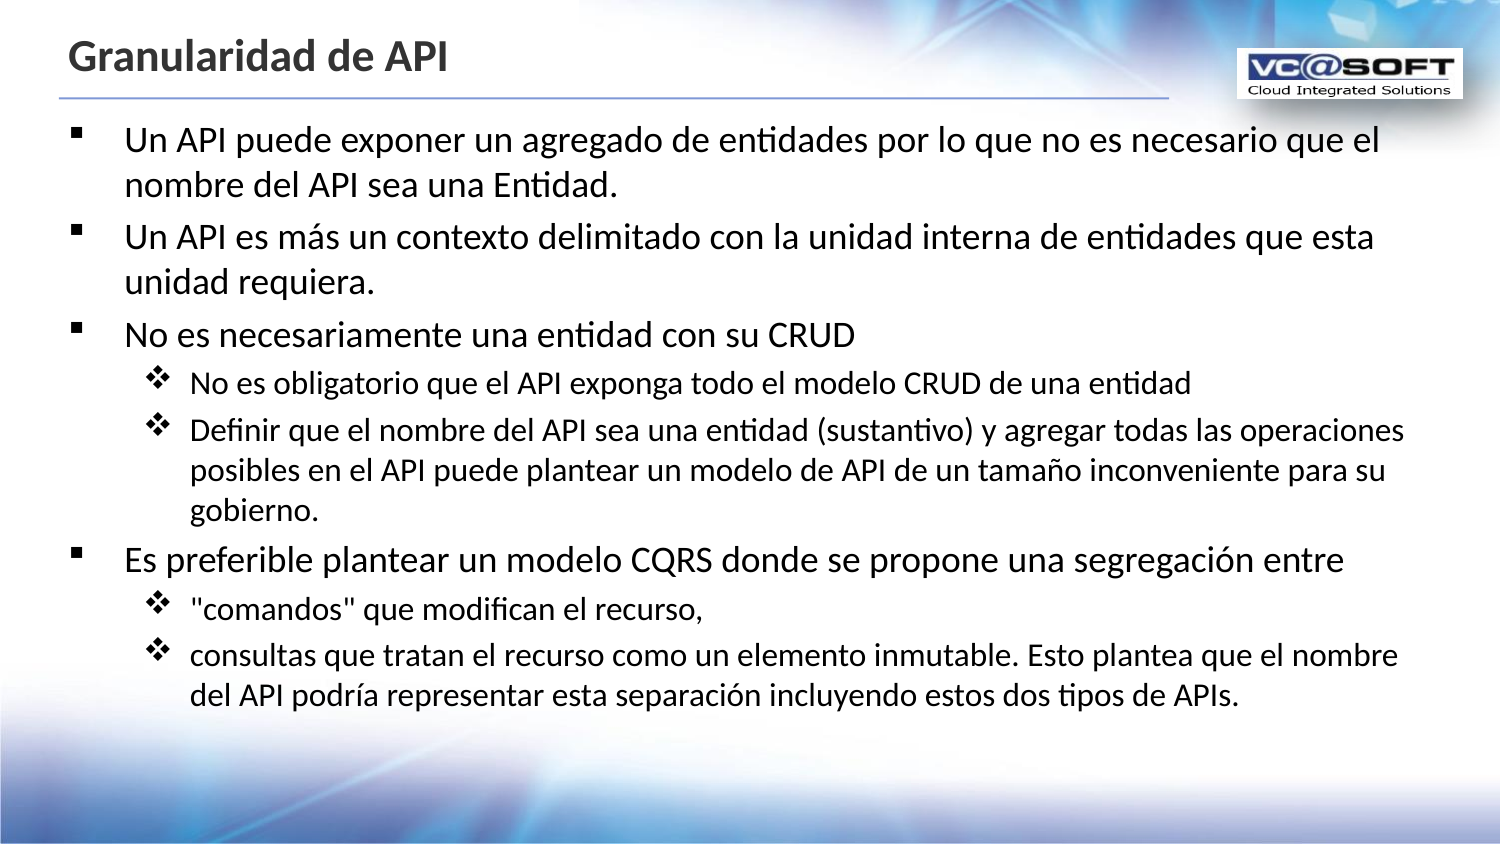

# Granularidad de API
Un API puede exponer un agregado de entidades por lo que no es necesario que el nombre del API sea una Entidad.
Un API es más un contexto delimitado con la unidad interna de entidades que esta unidad requiera.
No es necesariamente una entidad con su CRUD
No es obligatorio que el API exponga todo el modelo CRUD de una entidad
Definir que el nombre del API sea una entidad (sustantivo) y agregar todas las operaciones posibles en el API puede plantear un modelo de API de un tamaño inconveniente para su gobierno.
Es preferible plantear un modelo CQRS donde se propone una segregación entre
"comandos" que modifican el recurso,
consultas que tratan el recurso como un elemento inmutable. Esto plantea que el nombre del API podría representar esta separación incluyendo estos dos tipos de APIs.